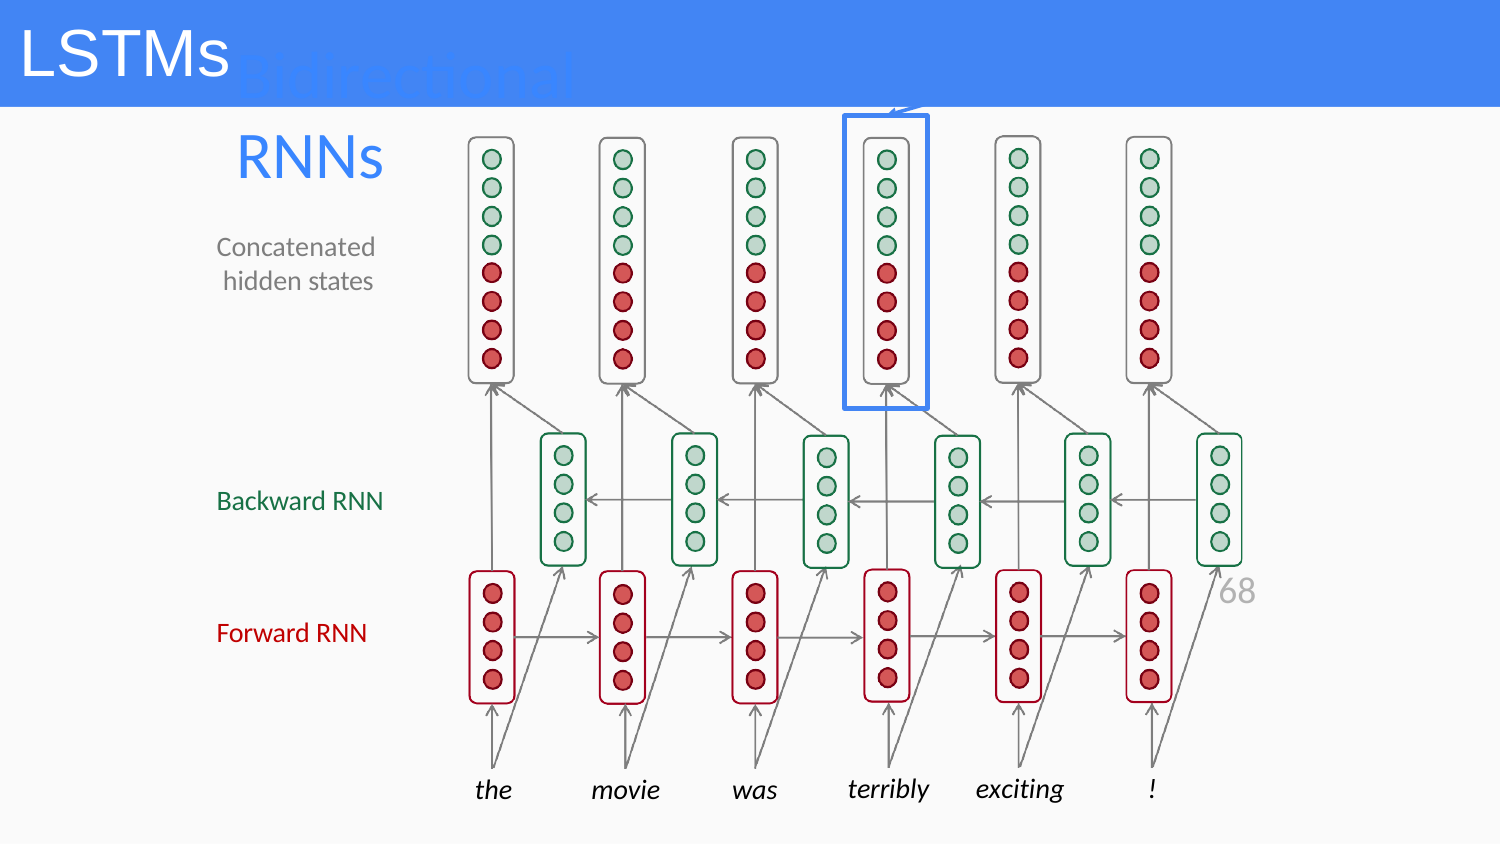

# LSTMs
This contextual representation of “terribly”
has both left and right context!
Bidirectional RNNs

Concatenated  hidden states
Backward RNN
68
Forward RNN
terribly
exciting
!
the
movie
was